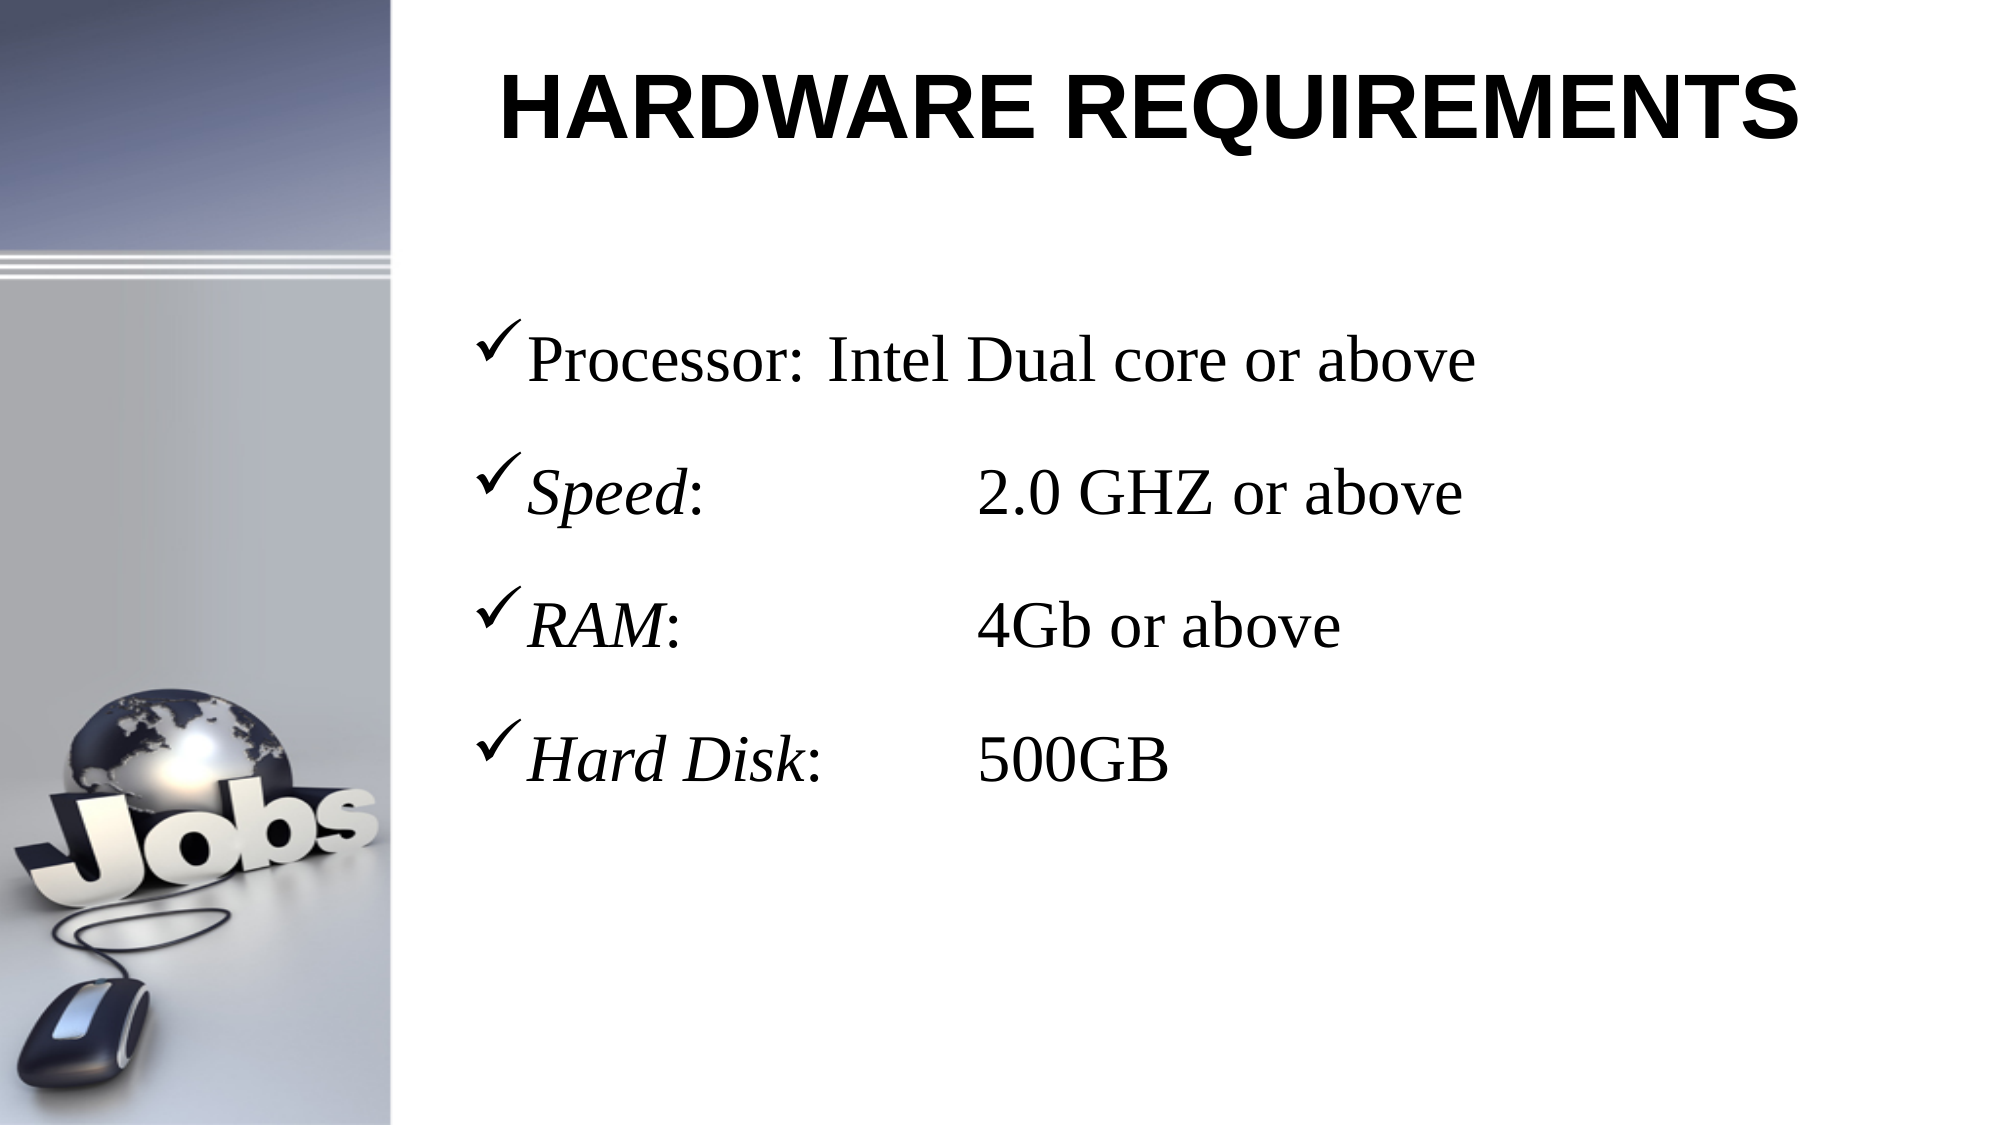

# HARDWARE REQUIREMENTS
Processor: 	Intel Dual core or above
Speed:  		2.0 GHZ or above
RAM: 		4Gb or above
Hard Disk:  	500GB